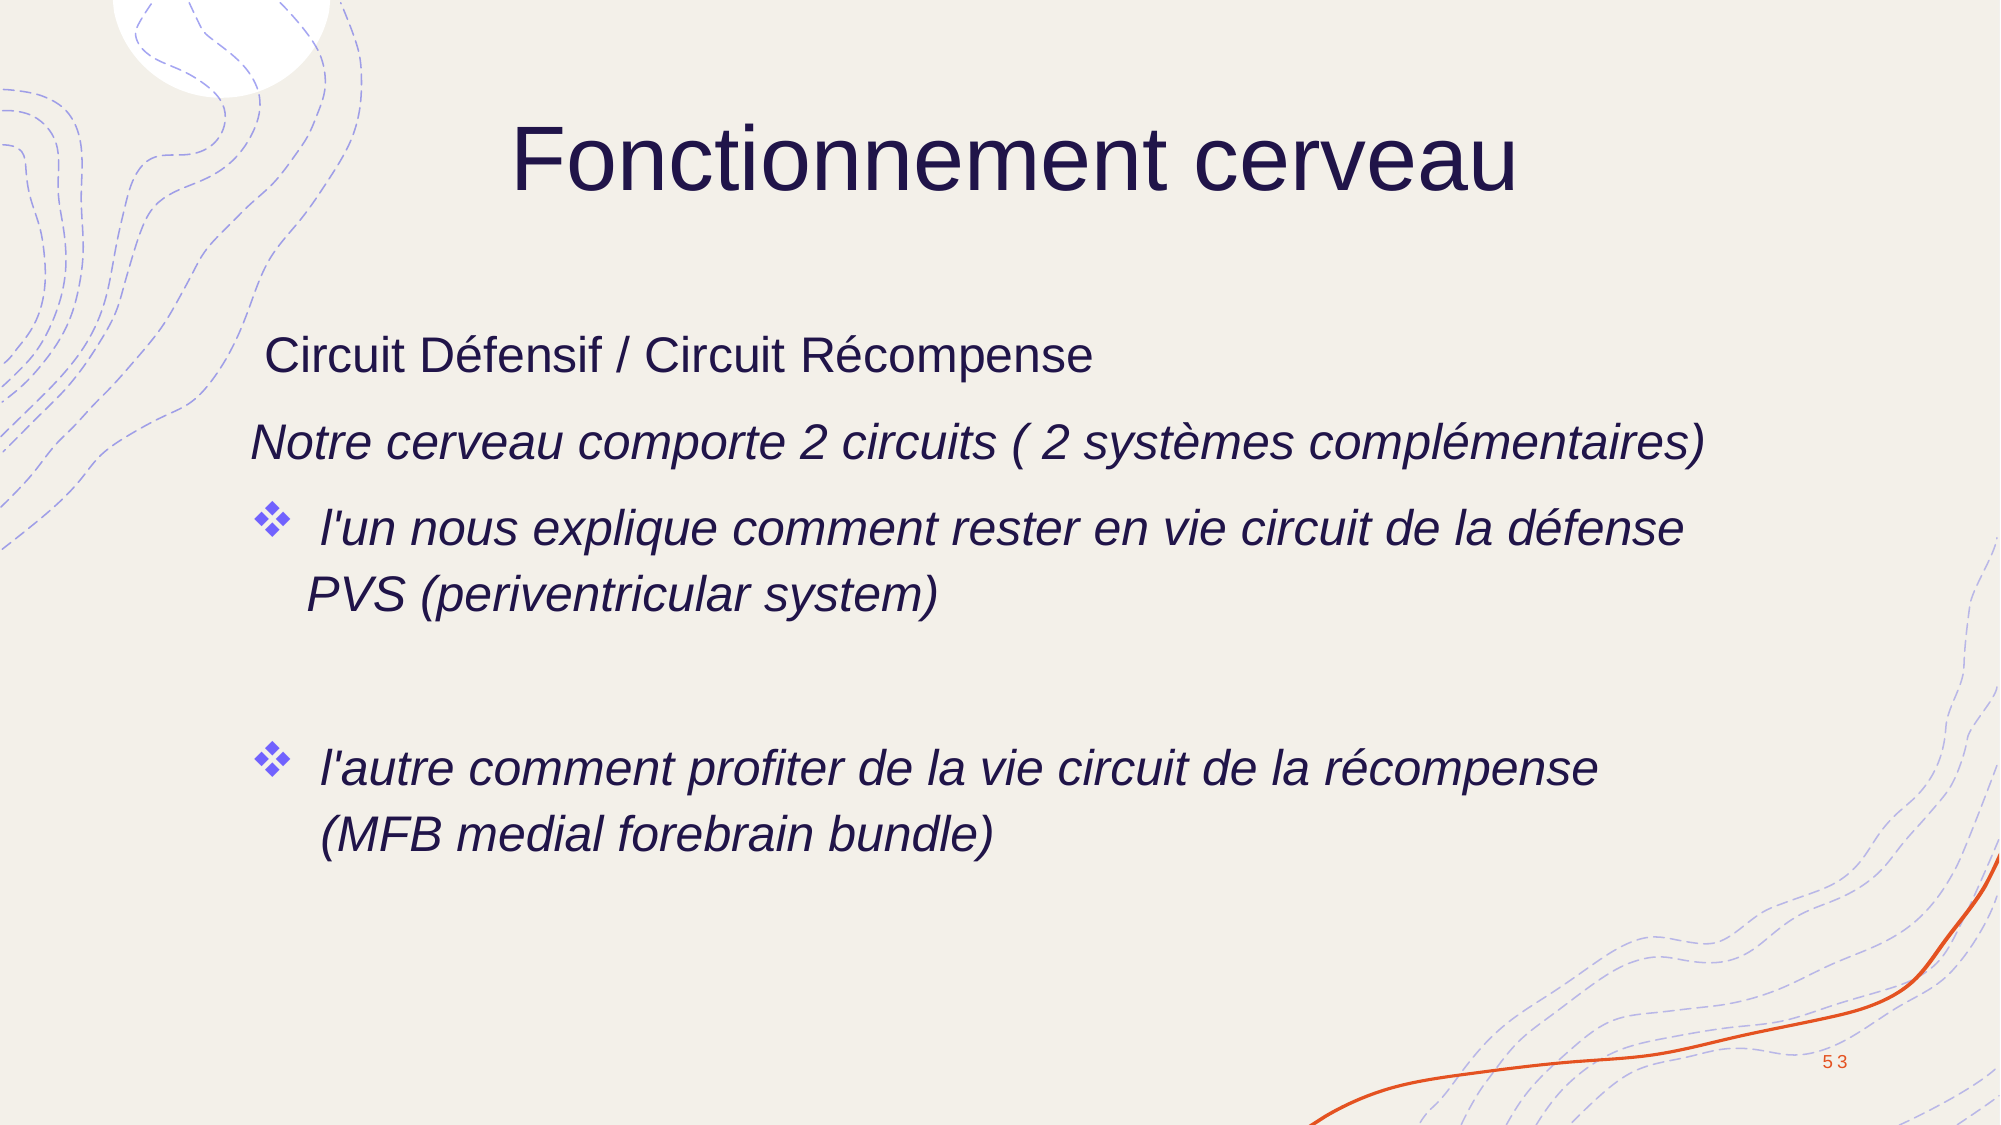

# Fonctionnement cerveau
 Circuit Défensif / Circuit Récompense
Notre cerveau comporte 2 circuits ( 2 systèmes complémentaires)
 l'un nous explique comment rester en vie circuit de la défense PVS (periventricular system)

 l'autre comment profiter de la vie circuit de la récompense         (MFB medial forebrain bundle)

53